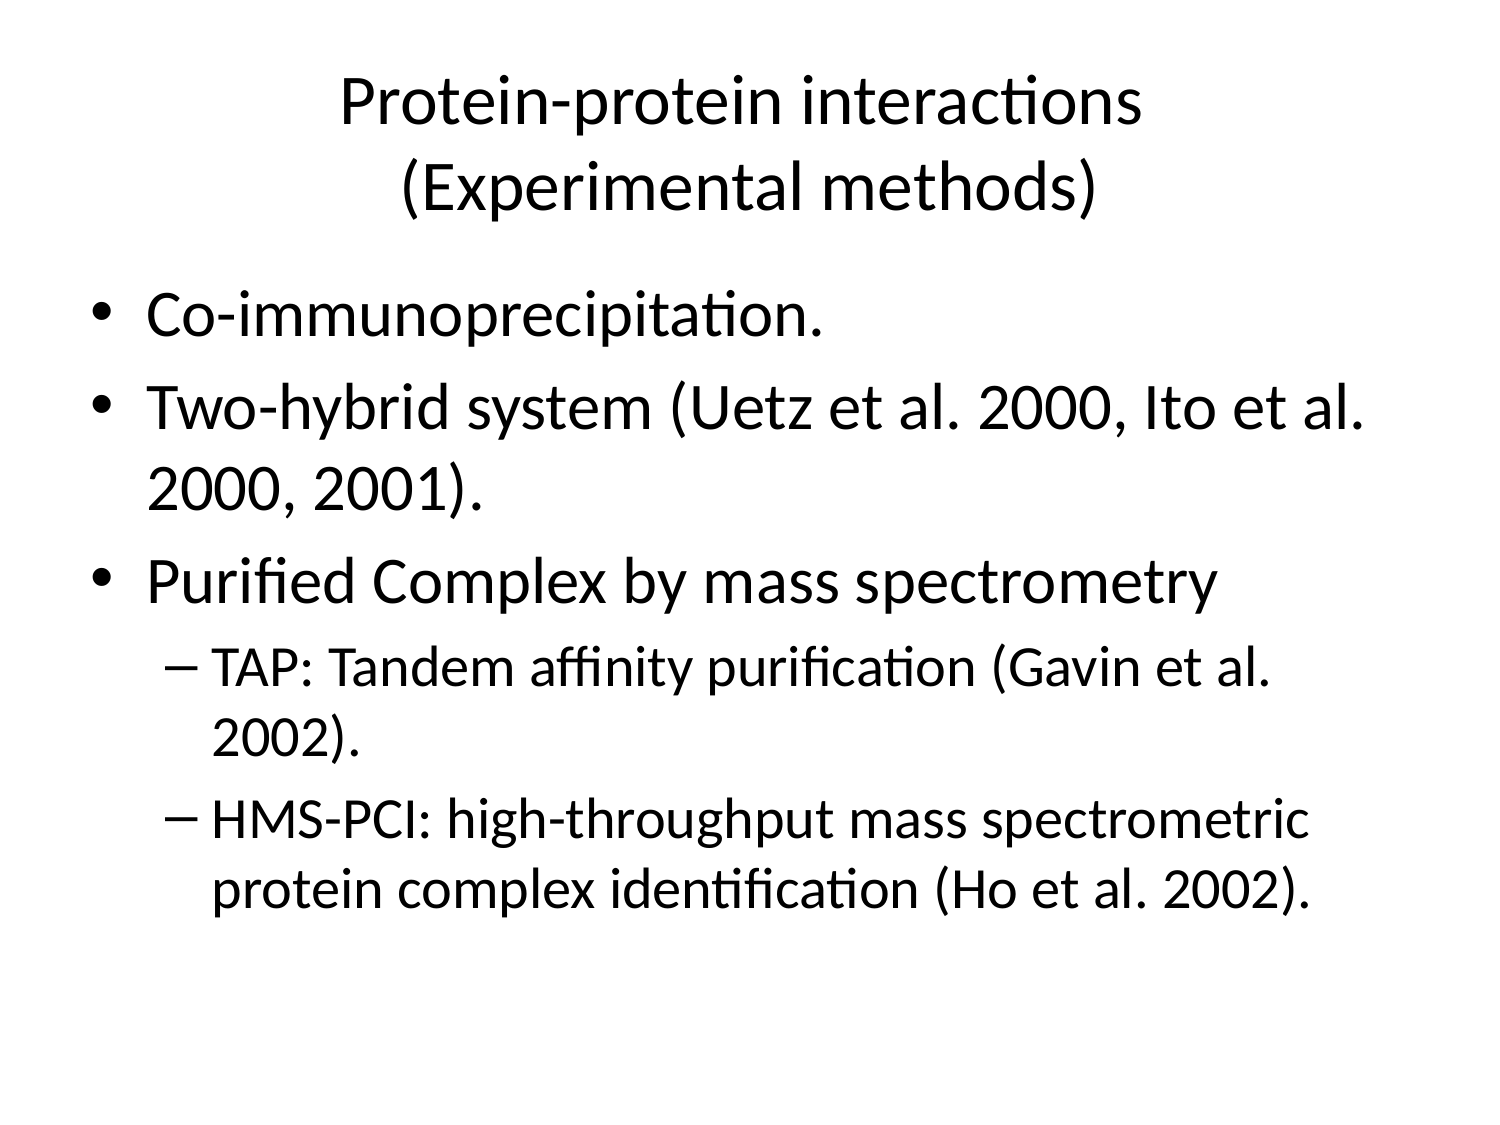

# Protein-protein interactions (Experimental methods)
Co-immunoprecipitation.
Two-hybrid system (Uetz et al. 2000, Ito et al. 2000, 2001).
Purified Complex by mass spectrometry
TAP: Tandem affinity purification (Gavin et al. 2002).
HMS-PCI: high-throughput mass spectrometric protein complex identification (Ho et al. 2002).